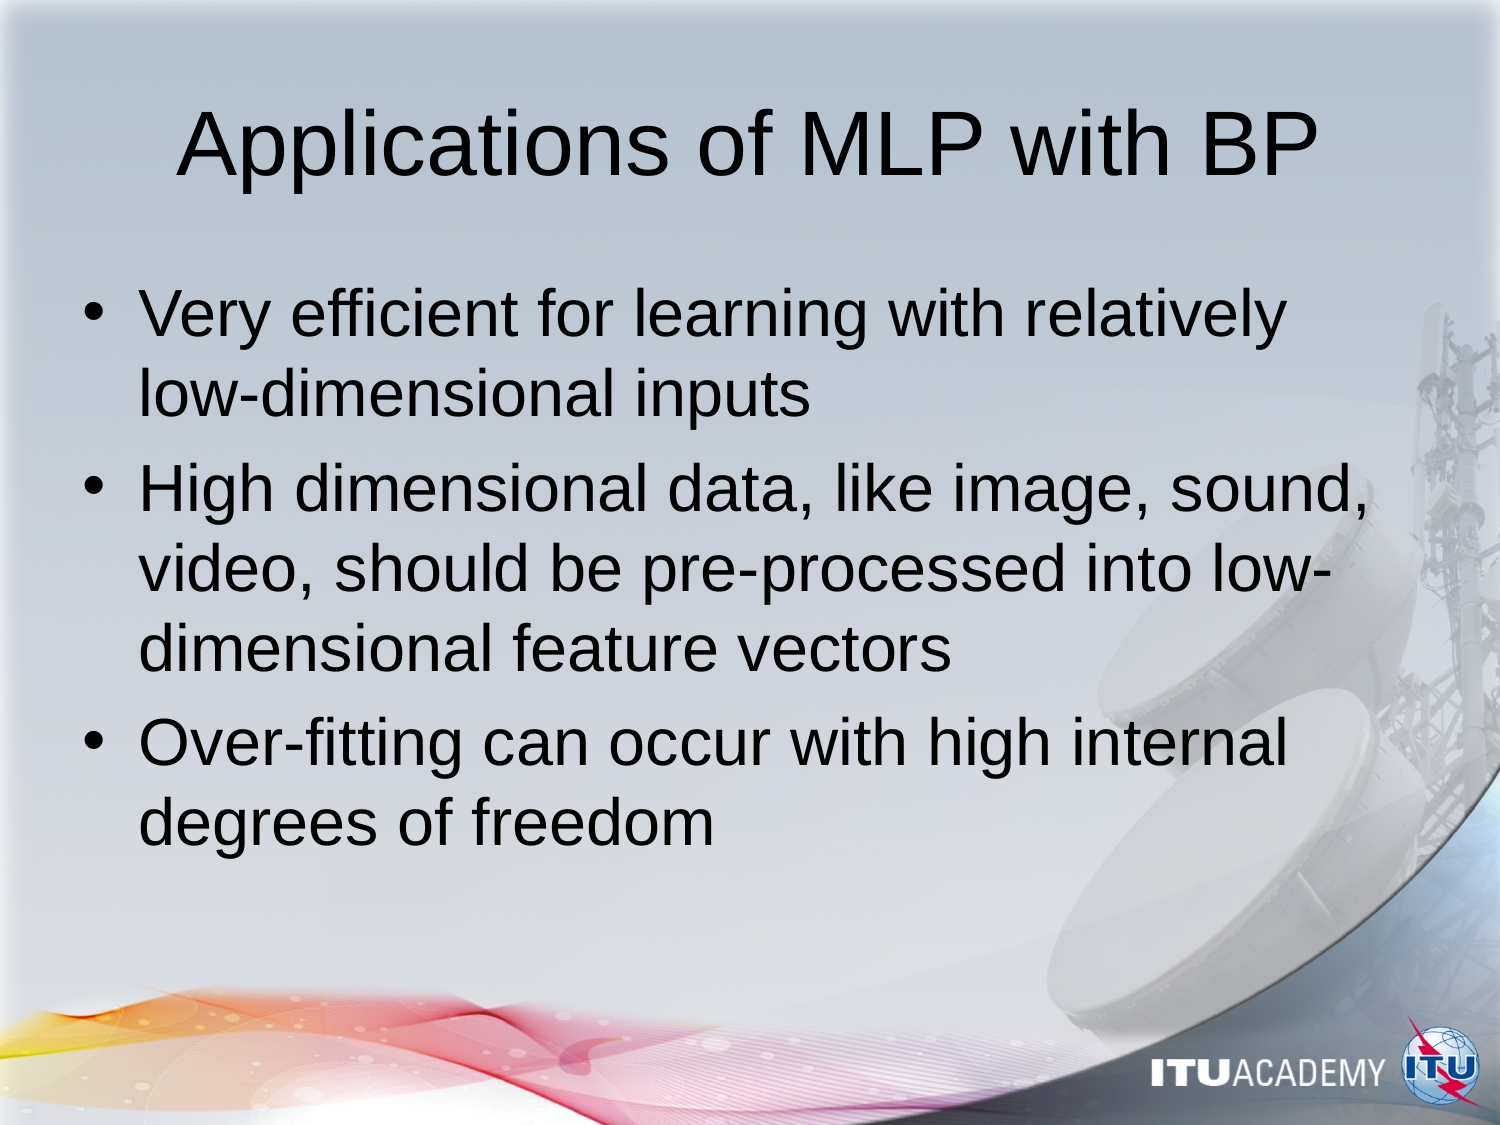

# Applications of MLP with BP
Very efficient for learning with relatively low-dimensional inputs
High dimensional data, like image, sound, video, should be pre-processed into low-dimensional feature vectors
Over-fitting can occur with high internal degrees of freedom